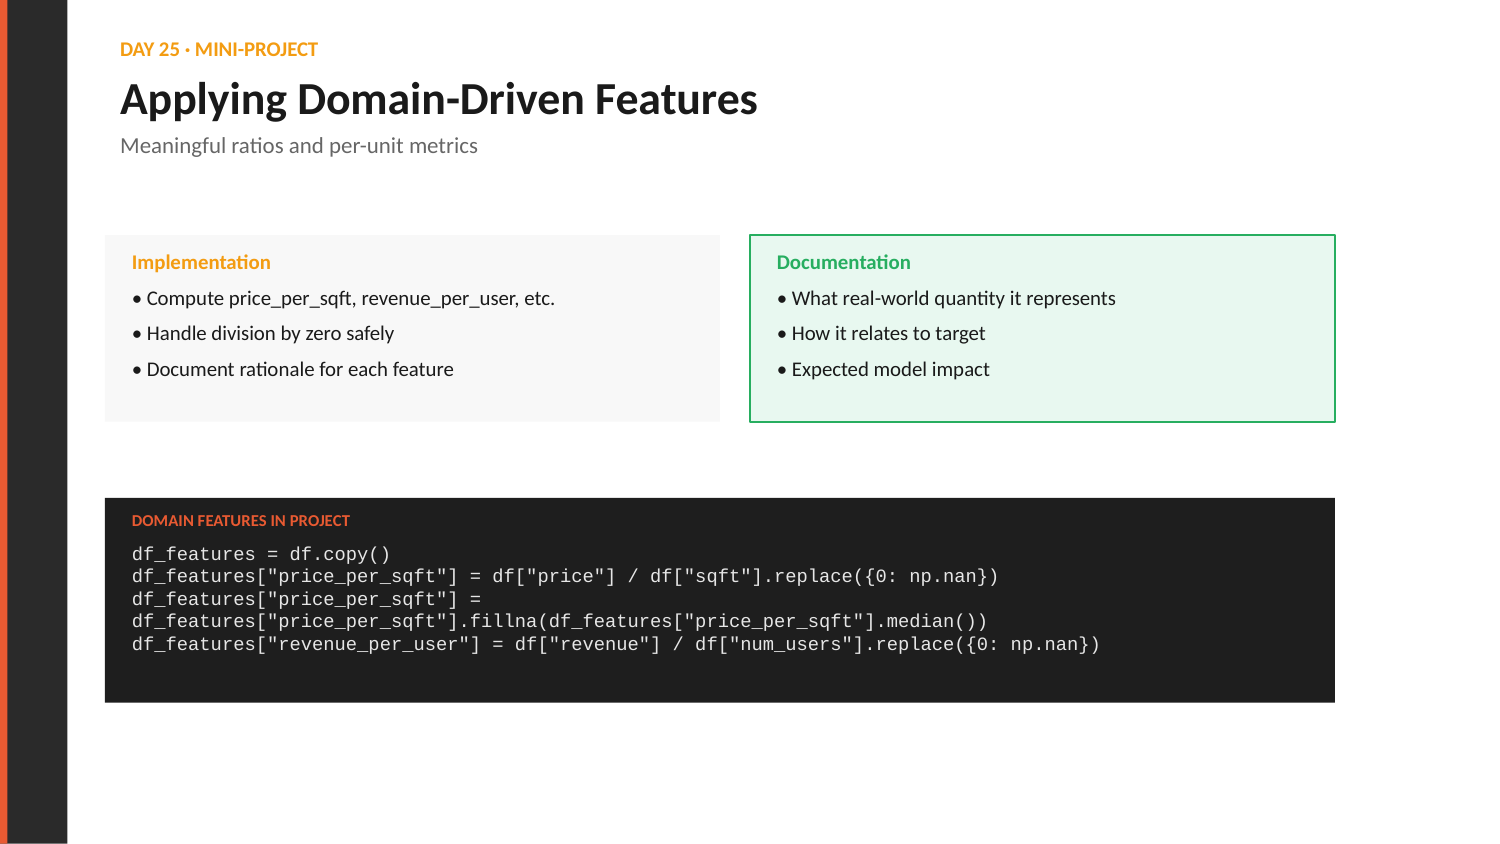

DAY 25 · MINI-PROJECT
Applying Domain-Driven Features
Meaningful ratios and per-unit metrics

Implementation
Documentation
• Compute price_per_sqft, revenue_per_user, etc.
• Handle division by zero safely
• Document rationale for each feature
• What real-world quantity it represents
• How it relates to target
• Expected model impact

DOMAIN FEATURES IN PROJECT
df_features = df.copy()
df_features["price_per_sqft"] = df["price"] / df["sqft"].replace({0: np.nan})
df_features["price_per_sqft"] = df_features["price_per_sqft"].fillna(df_features["price_per_sqft"].median())
df_features["revenue_per_user"] = df["revenue"] / df["num_users"].replace({0: np.nan})